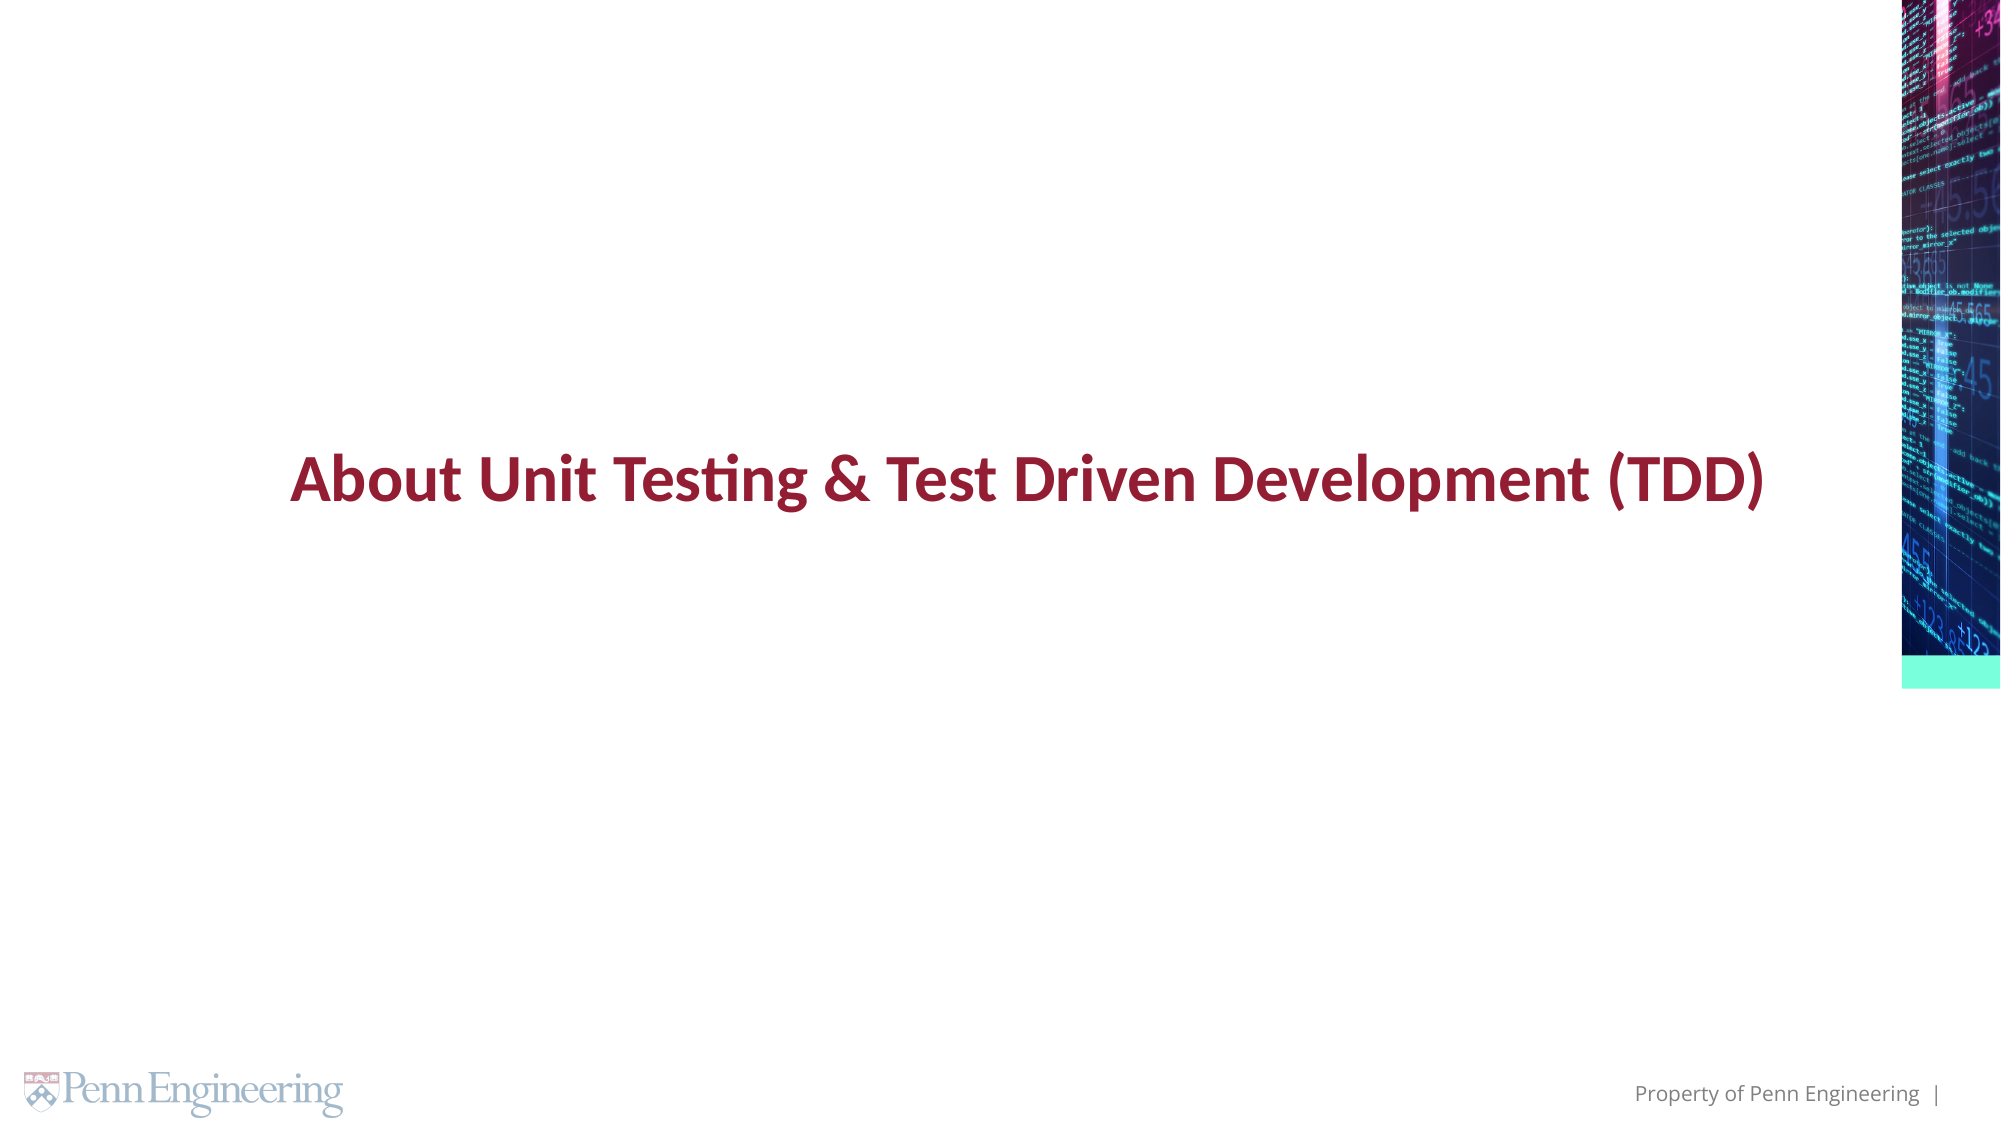

# About Unit Testing & Test Driven Development (TDD)